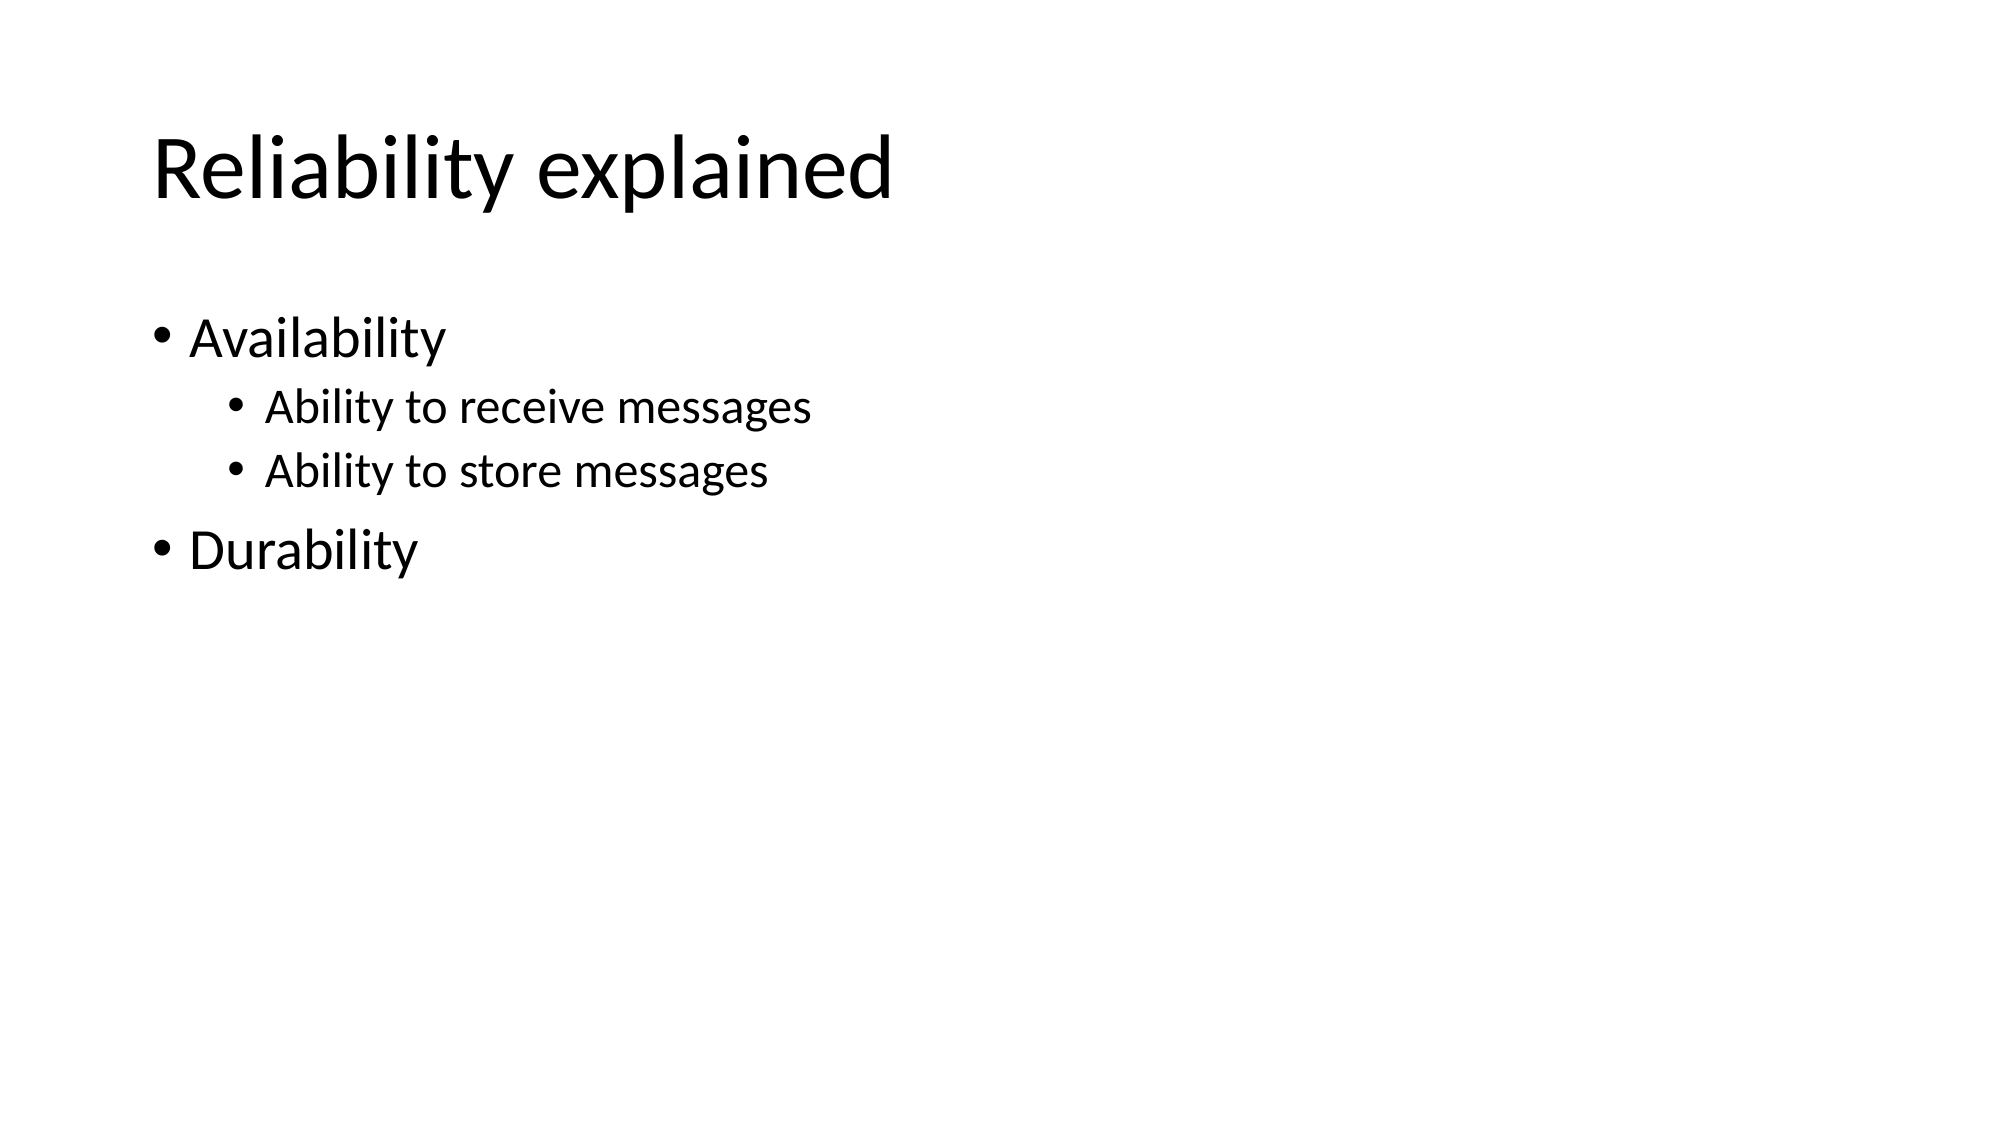

# Reliability explained
Availability
Ability to receive messages
Ability to store messages
Durability